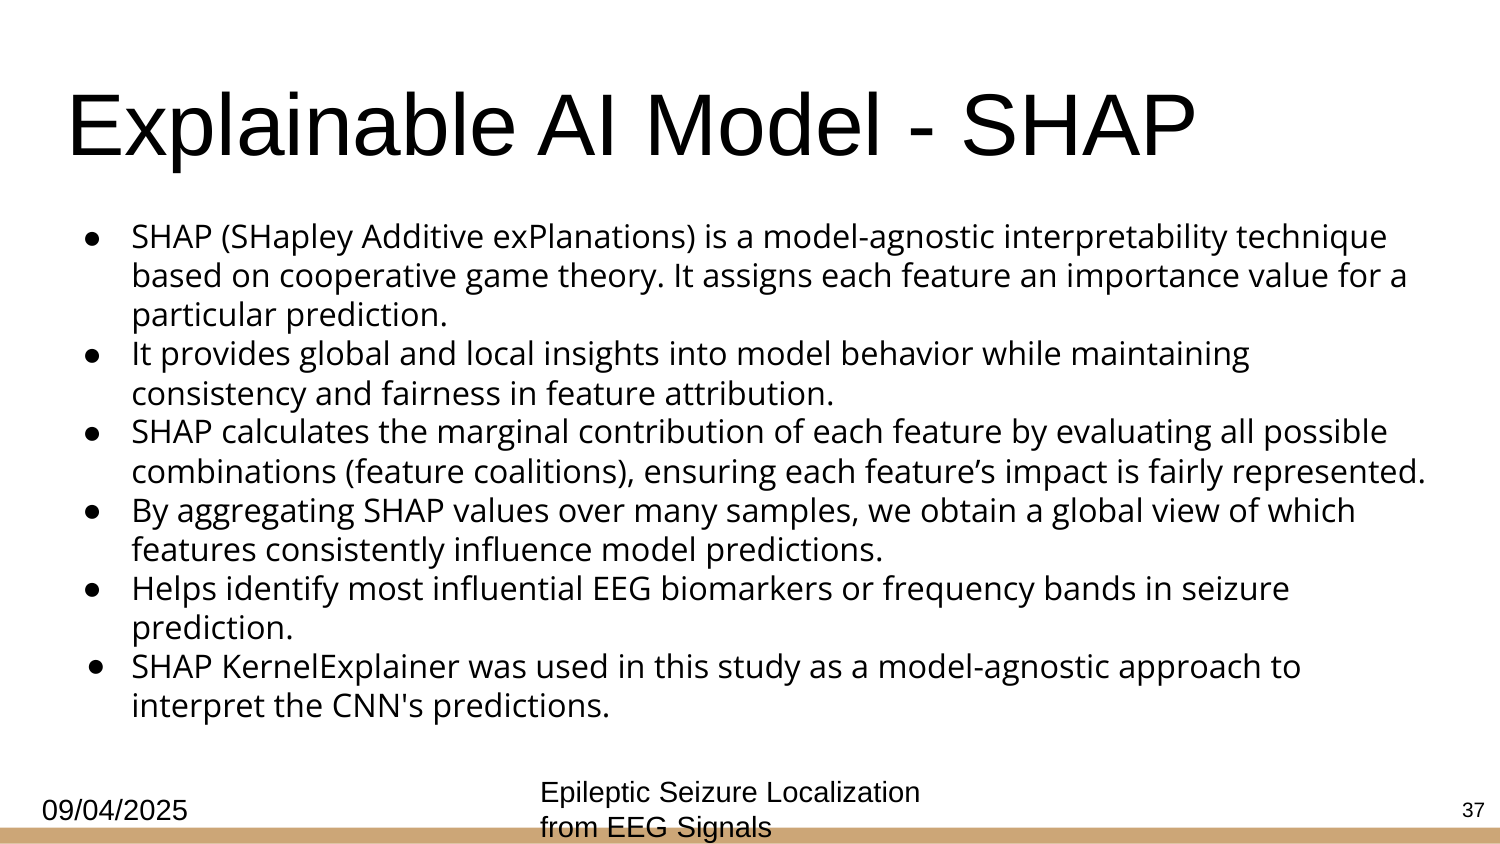

# Explainable AI Model - SHAP
SHAP (SHapley Additive exPlanations) is a model-agnostic interpretability technique based on cooperative game theory. It assigns each feature an importance value for a particular prediction.
It provides global and local insights into model behavior while maintaining consistency and fairness in feature attribution.
SHAP calculates the marginal contribution of each feature by evaluating all possible combinations (feature coalitions), ensuring each feature’s impact is fairly represented.
By aggregating SHAP values over many samples, we obtain a global view of which features consistently influence model predictions.
Helps identify most influential EEG biomarkers or frequency bands in seizure prediction.
SHAP KernelExplainer was used in this study as a model-agnostic approach to interpret the CNN's predictions.
37
09/04/2025
Epileptic Seizure Localization from EEG Signals